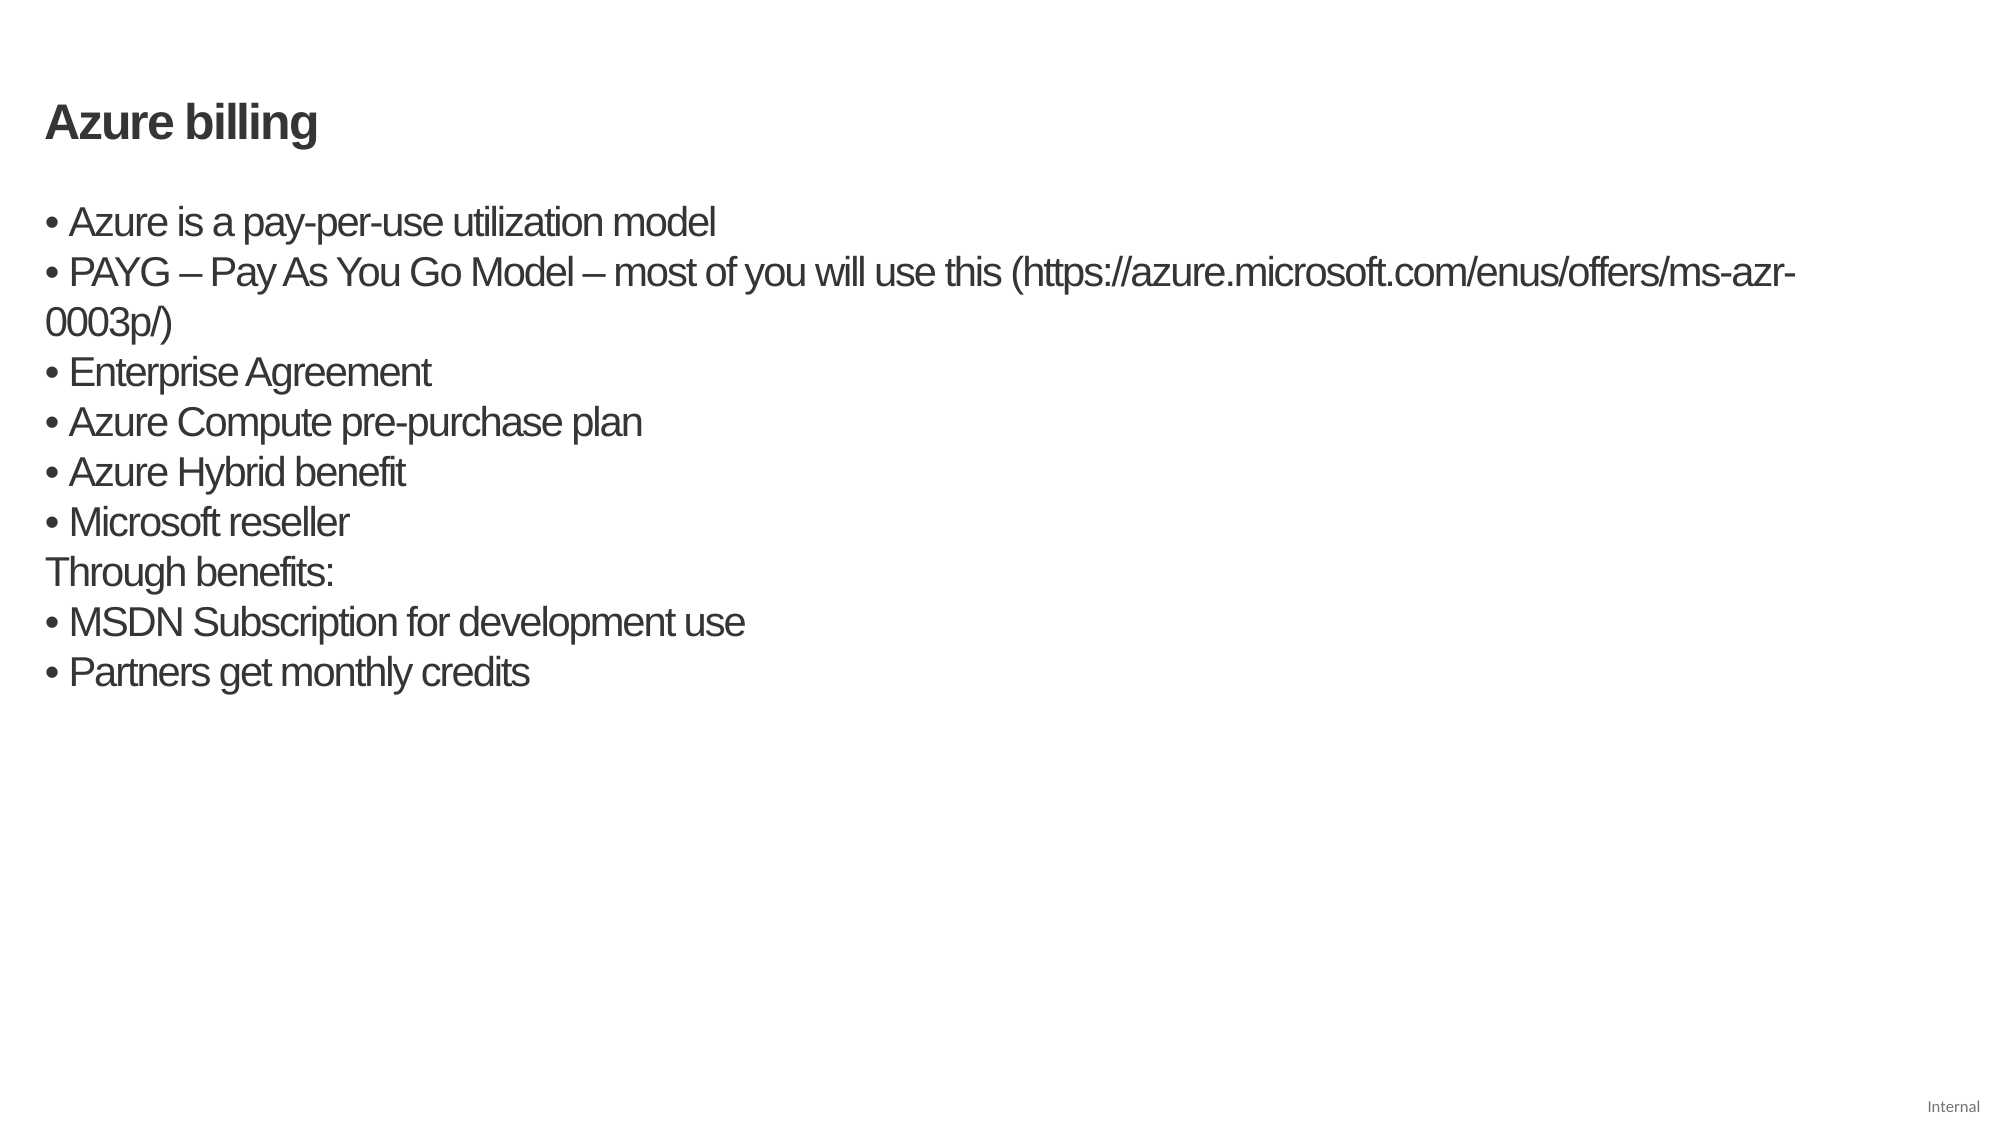

Azure billing

• Azure is a pay-per-use utilization model
• PAYG – Pay As You Go Model – most of you will use this (https://azure.microsoft.com/enus/offers/ms-azr-0003p/)
• Enterprise Agreement
• Azure Compute pre-purchase plan
• Azure Hybrid benefit
• Microsoft reseller
Through benefits:
• MSDN Subscription for development use
• Partners get monthly credits